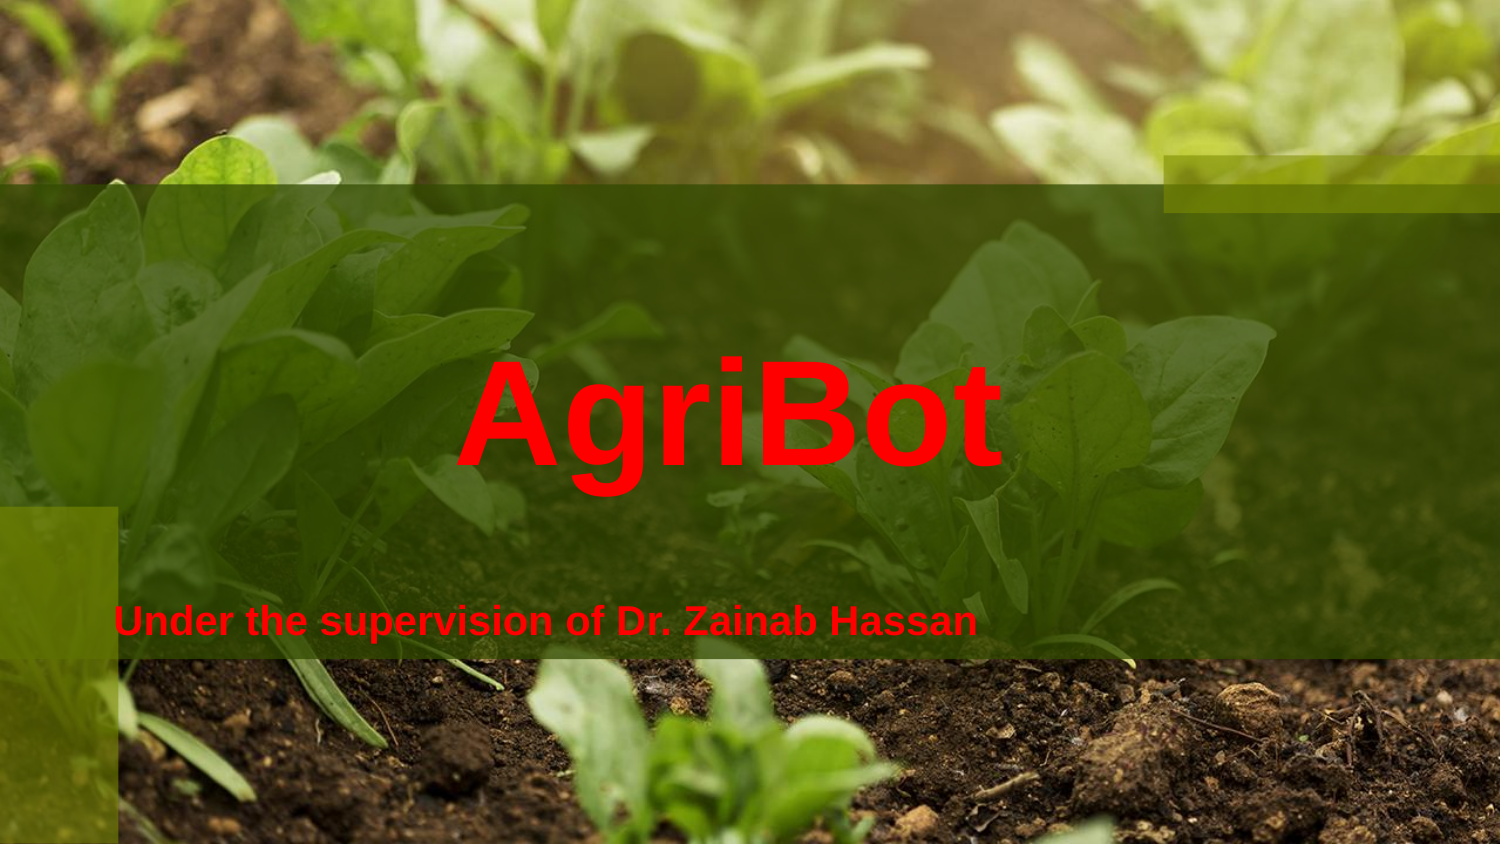

# AgriBot
Under the supervision of Dr. Zainab Hassan